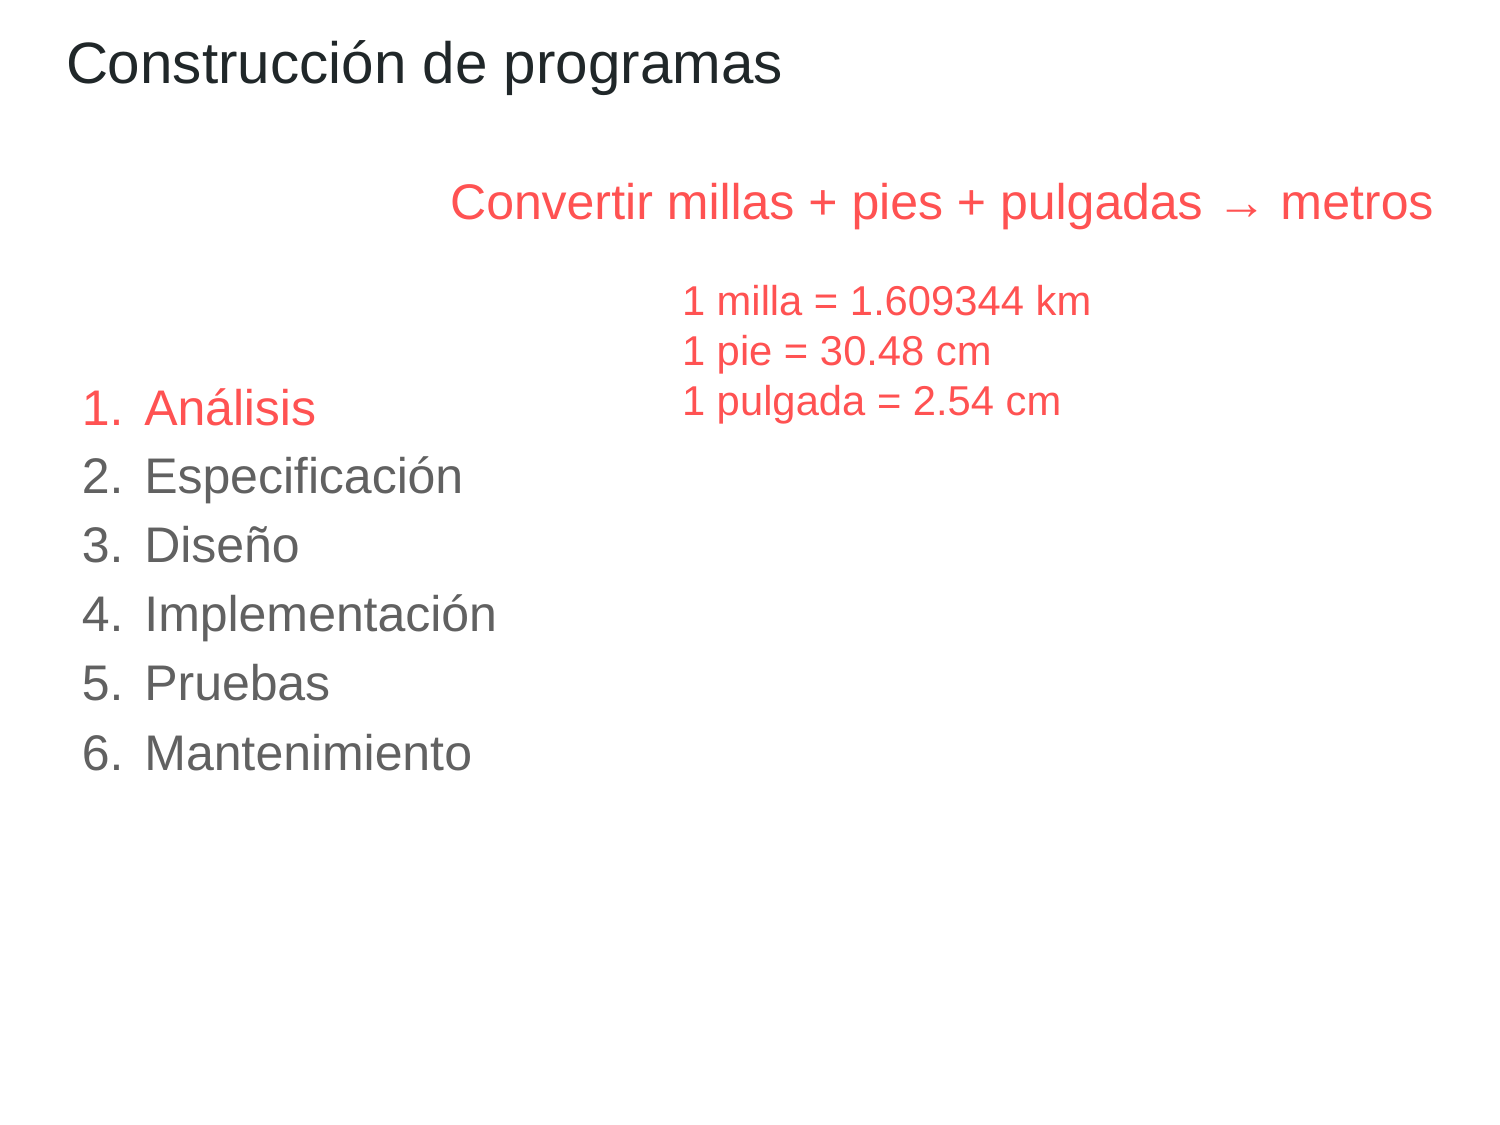

Construcción de programas
Convertir millas + pies + pulgadas → metros
1 milla = 1.609344 km
1 pie = 30.48 cm
1 pulgada = 2.54 cm
Análisis
Especificación
Diseño
Implementación
Pruebas
Mantenimiento